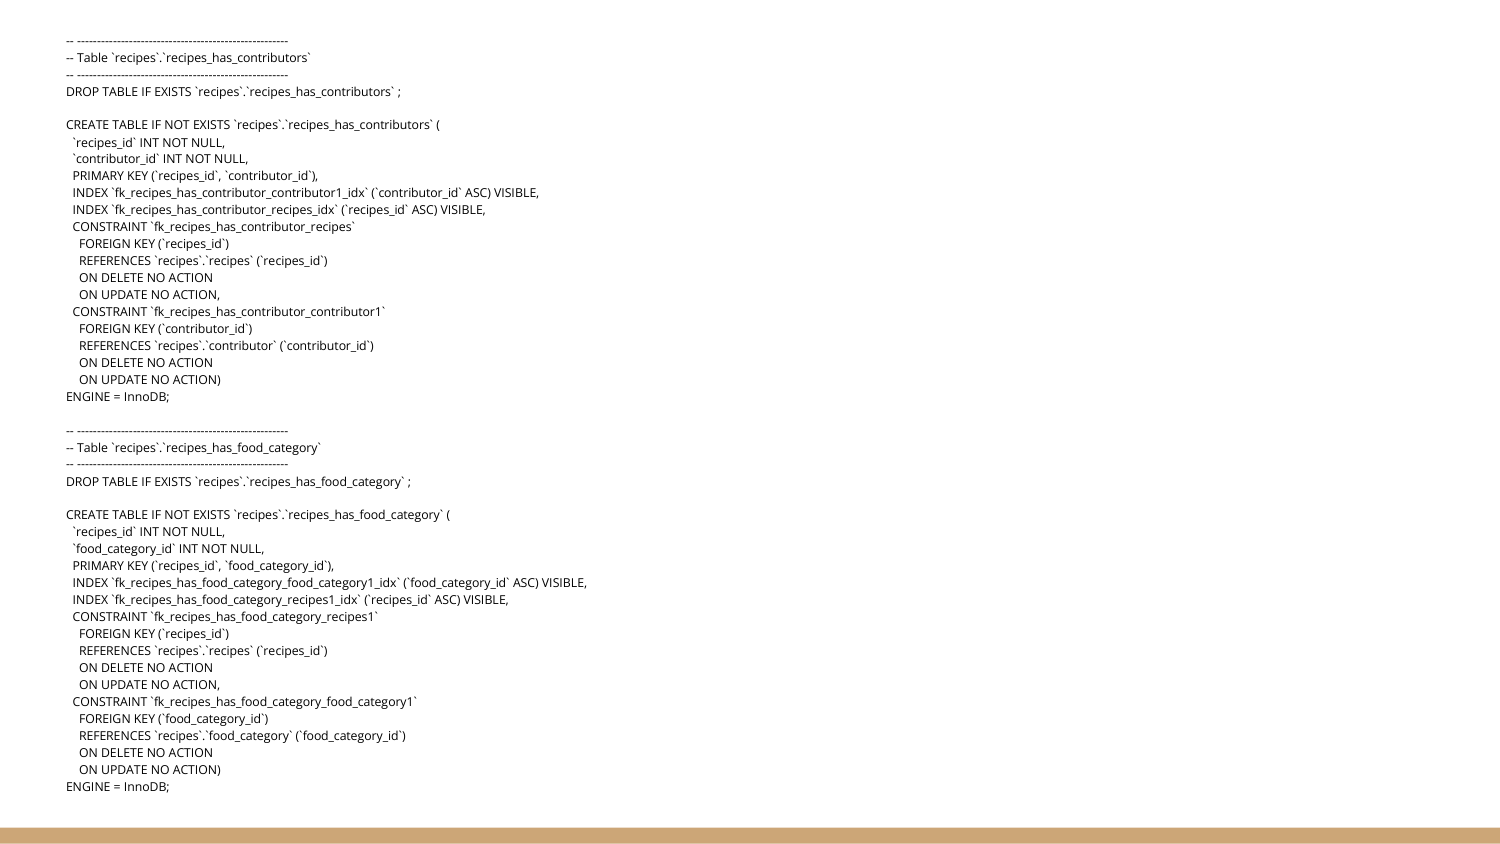

-- -----------------------------------------------------
-- Table `recipes`.`recipes_has_contributors`
-- -----------------------------------------------------
DROP TABLE IF EXISTS `recipes`.`recipes_has_contributors` ;

CREATE TABLE IF NOT EXISTS `recipes`.`recipes_has_contributors` (
  `recipes_id` INT NOT NULL,
  `contributor_id` INT NOT NULL,
  PRIMARY KEY (`recipes_id`, `contributor_id`),
  INDEX `fk_recipes_has_contributor_contributor1_idx` (`contributor_id` ASC) VISIBLE,
  INDEX `fk_recipes_has_contributor_recipes_idx` (`recipes_id` ASC) VISIBLE,
  CONSTRAINT `fk_recipes_has_contributor_recipes`
    FOREIGN KEY (`recipes_id`)
    REFERENCES `recipes`.`recipes` (`recipes_id`)
    ON DELETE NO ACTION
    ON UPDATE NO ACTION,
  CONSTRAINT `fk_recipes_has_contributor_contributor1`
    FOREIGN KEY (`contributor_id`)
    REFERENCES `recipes`.`contributor` (`contributor_id`)
    ON DELETE NO ACTION
    ON UPDATE NO ACTION)
ENGINE = InnoDB;

-- -----------------------------------------------------
-- Table `recipes`.`recipes_has_food_category`
-- -----------------------------------------------------
DROP TABLE IF EXISTS `recipes`.`recipes_has_food_category` ;

CREATE TABLE IF NOT EXISTS `recipes`.`recipes_has_food_category` (
  `recipes_id` INT NOT NULL,
  `food_category_id` INT NOT NULL,
  PRIMARY KEY (`recipes_id`, `food_category_id`),
  INDEX `fk_recipes_has_food_category_food_category1_idx` (`food_category_id` ASC) VISIBLE,
  INDEX `fk_recipes_has_food_category_recipes1_idx` (`recipes_id` ASC) VISIBLE,
  CONSTRAINT `fk_recipes_has_food_category_recipes1`
    FOREIGN KEY (`recipes_id`)
    REFERENCES `recipes`.`recipes` (`recipes_id`)
    ON DELETE NO ACTION
    ON UPDATE NO ACTION,
  CONSTRAINT `fk_recipes_has_food_category_food_category1`
    FOREIGN KEY (`food_category_id`)
    REFERENCES `recipes`.`food_category` (`food_category_id`)
    ON DELETE NO ACTION
    ON UPDATE NO ACTION)
ENGINE = InnoDB;